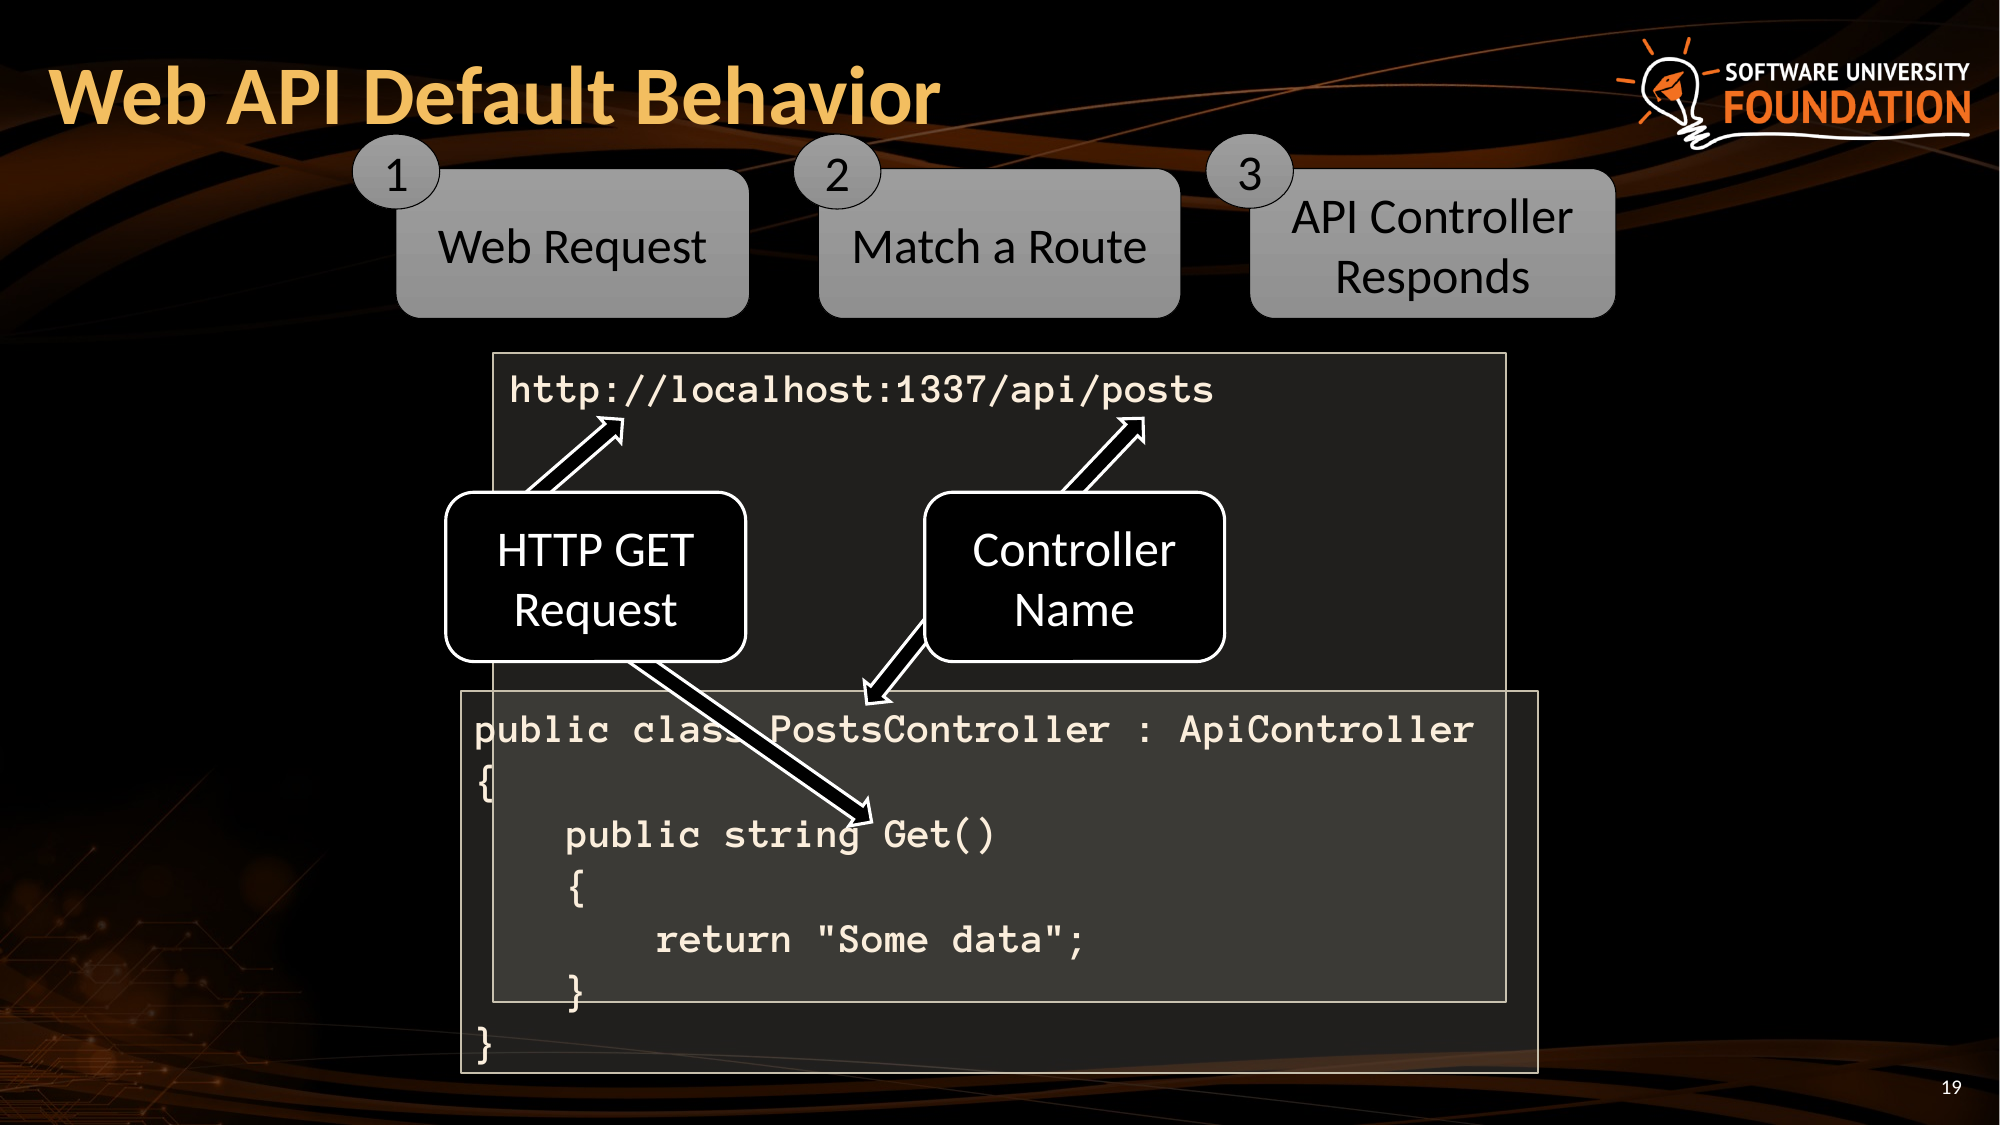

# Web API Default Behavior
3
1
2
Web Request
Match a Route
API Controller Responds
http://localhost:1337/api/posts

HTTP GET Request
Controller Name

public class PostsController : ApiController
{
    public string Get()
    {
        return "Some data";
    }
}

19